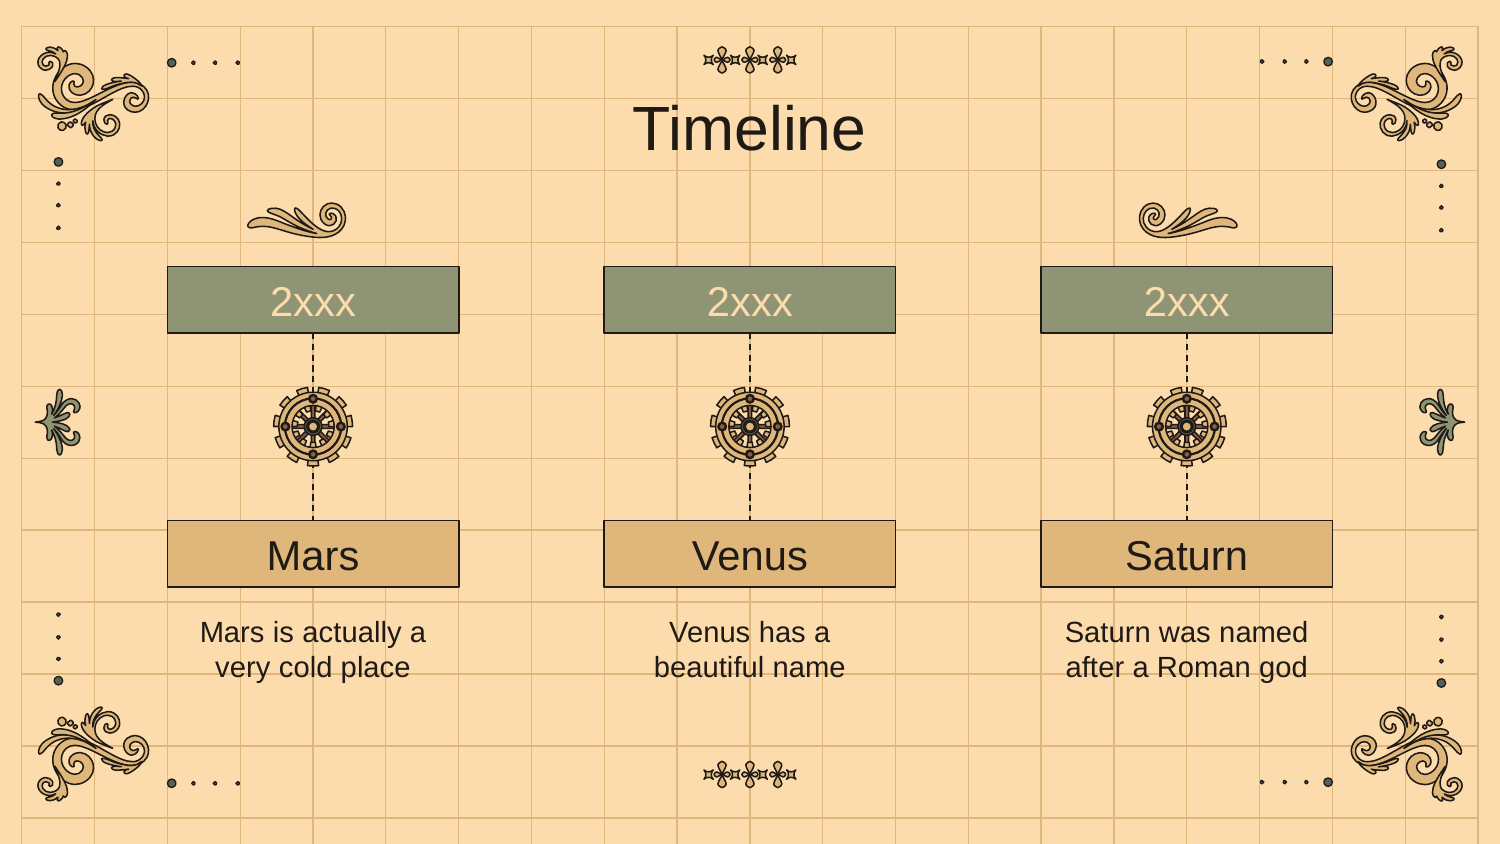

# Timeline

2xxx
2xxx
2xxx

Mars
Venus
Saturn
Mars is actually a very cold place
Venus has a beautiful name
Saturn was named after a Roman god